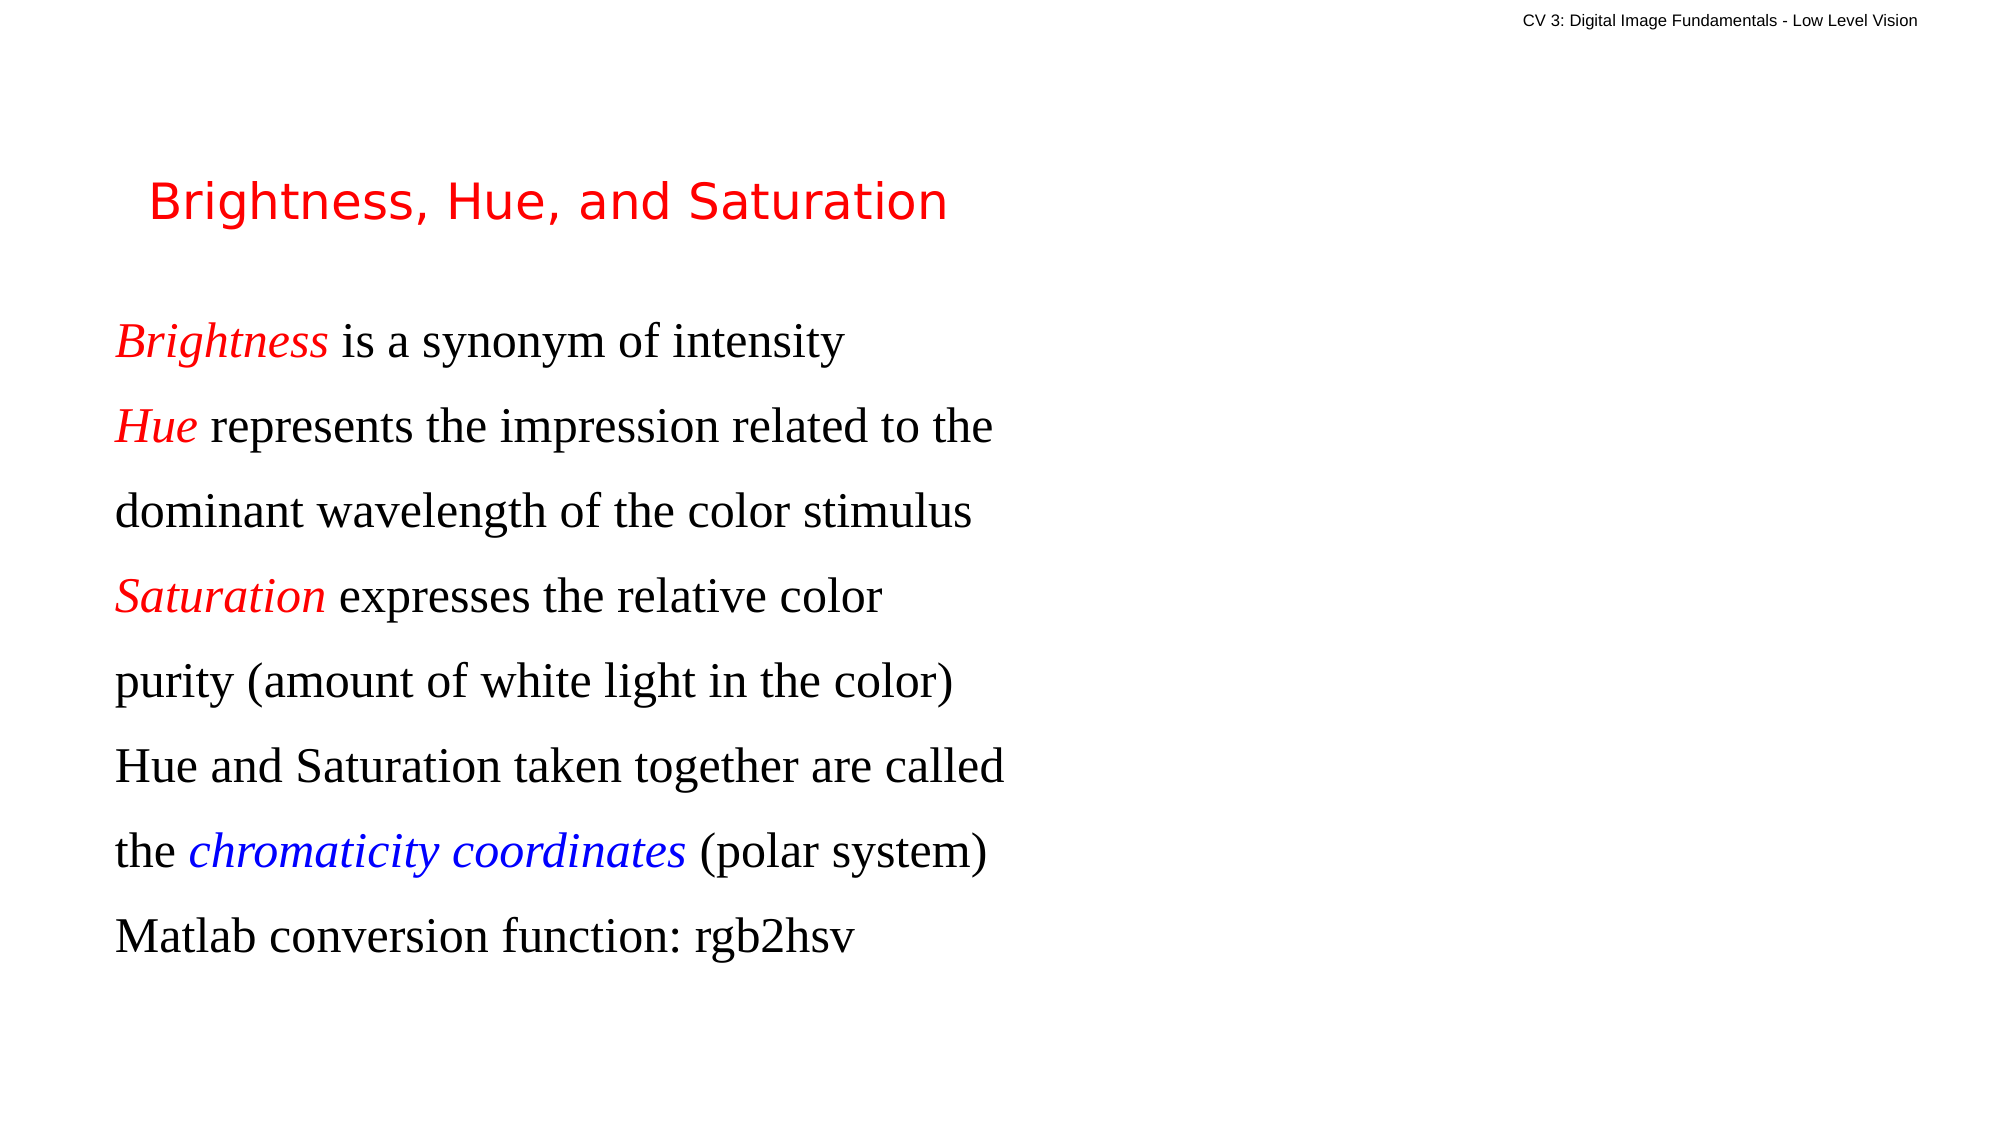

Brightness, Hue, and Saturation
Brightness is a synonym of intensity
Hue represents the impression related to the
dominant wavelength of the color stimulus
Saturation expresses the relative color
purity (amount of white light in the color)
Hue and Saturation taken together are called
the chromaticity coordinates (polar system)
Matlab conversion function: rgb2hsv